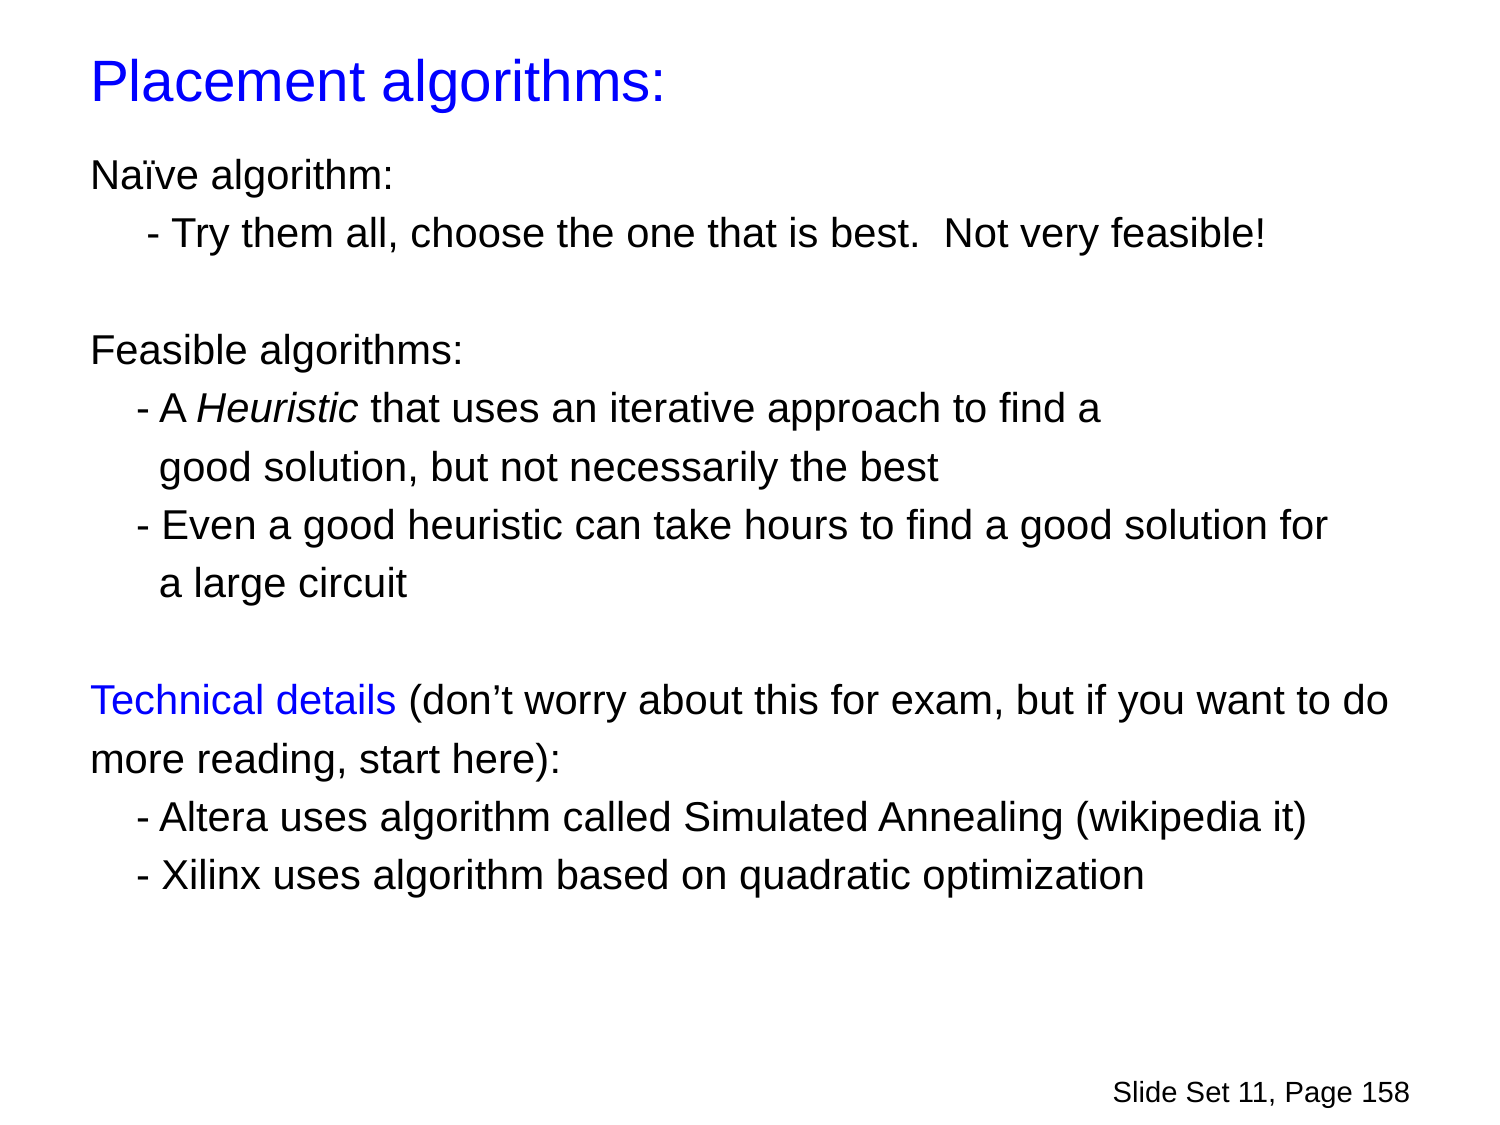

Placement algorithms:
Naïve algorithm:
	- Try them all, choose the one that is best.  Not very feasible!

Feasible algorithms:
    - A Heuristic that uses an iterative approach to find a
      good solution, but not necessarily the best
    - Even a good heuristic can take hours to find a good solution for
      a large circuit

Technical details (don’t worry about this for exam, but if you want to do
more reading, start here):
    - Altera uses algorithm called Simulated Annealing (wikipedia it)
    - Xilinx uses algorithm based on quadratic optimization
Slide Set 11, Page 158